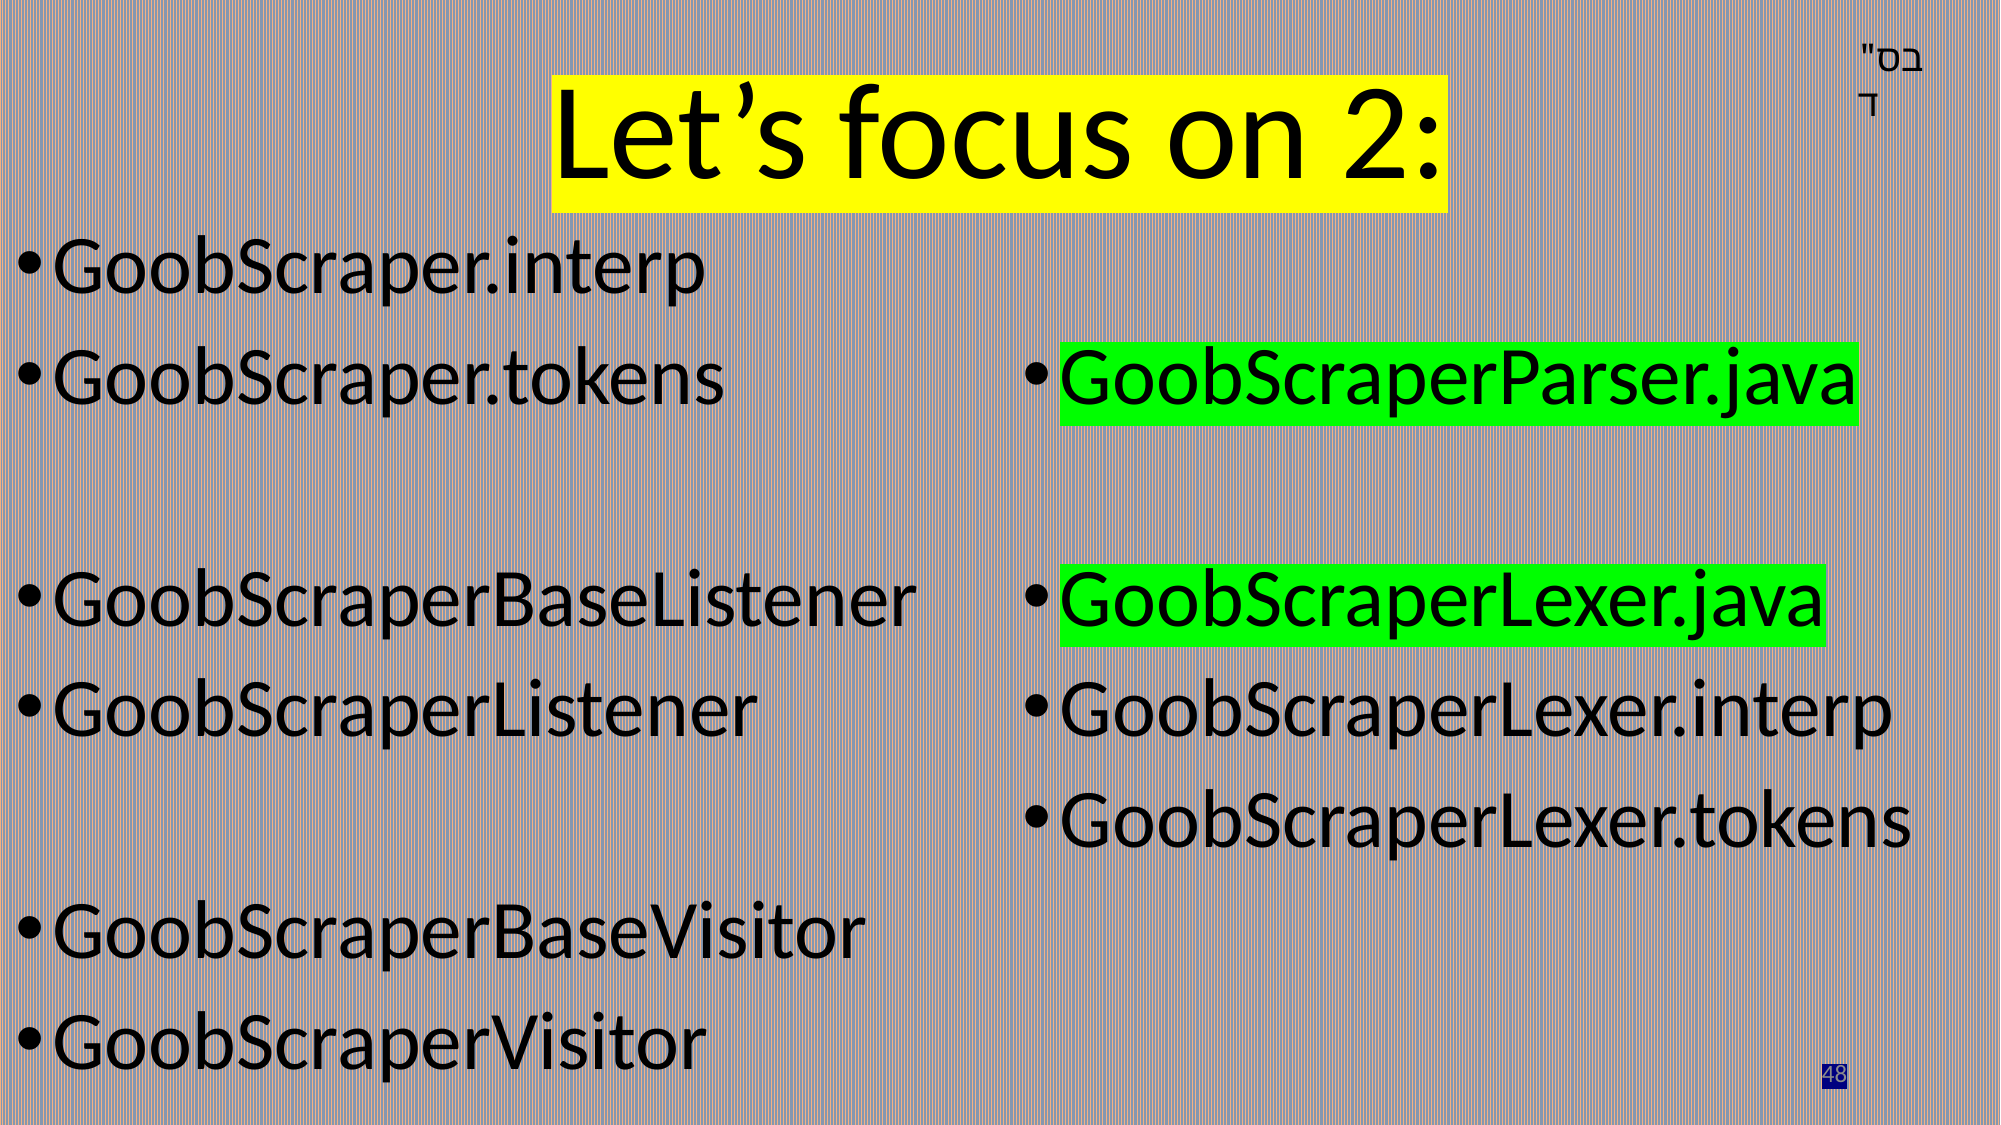

# Let’s focus on 2:
בס"ד
GoobScraper.interp
GoobScraper.tokens

GoobScraperBaseListener
GoobScraperListener

GoobScraperBaseVisitor
GoobScraperVisitor

GoobScraperParser.java

GoobScraperLexer.java
GoobScraperLexer.interp
GoobScraperLexer.tokens

48